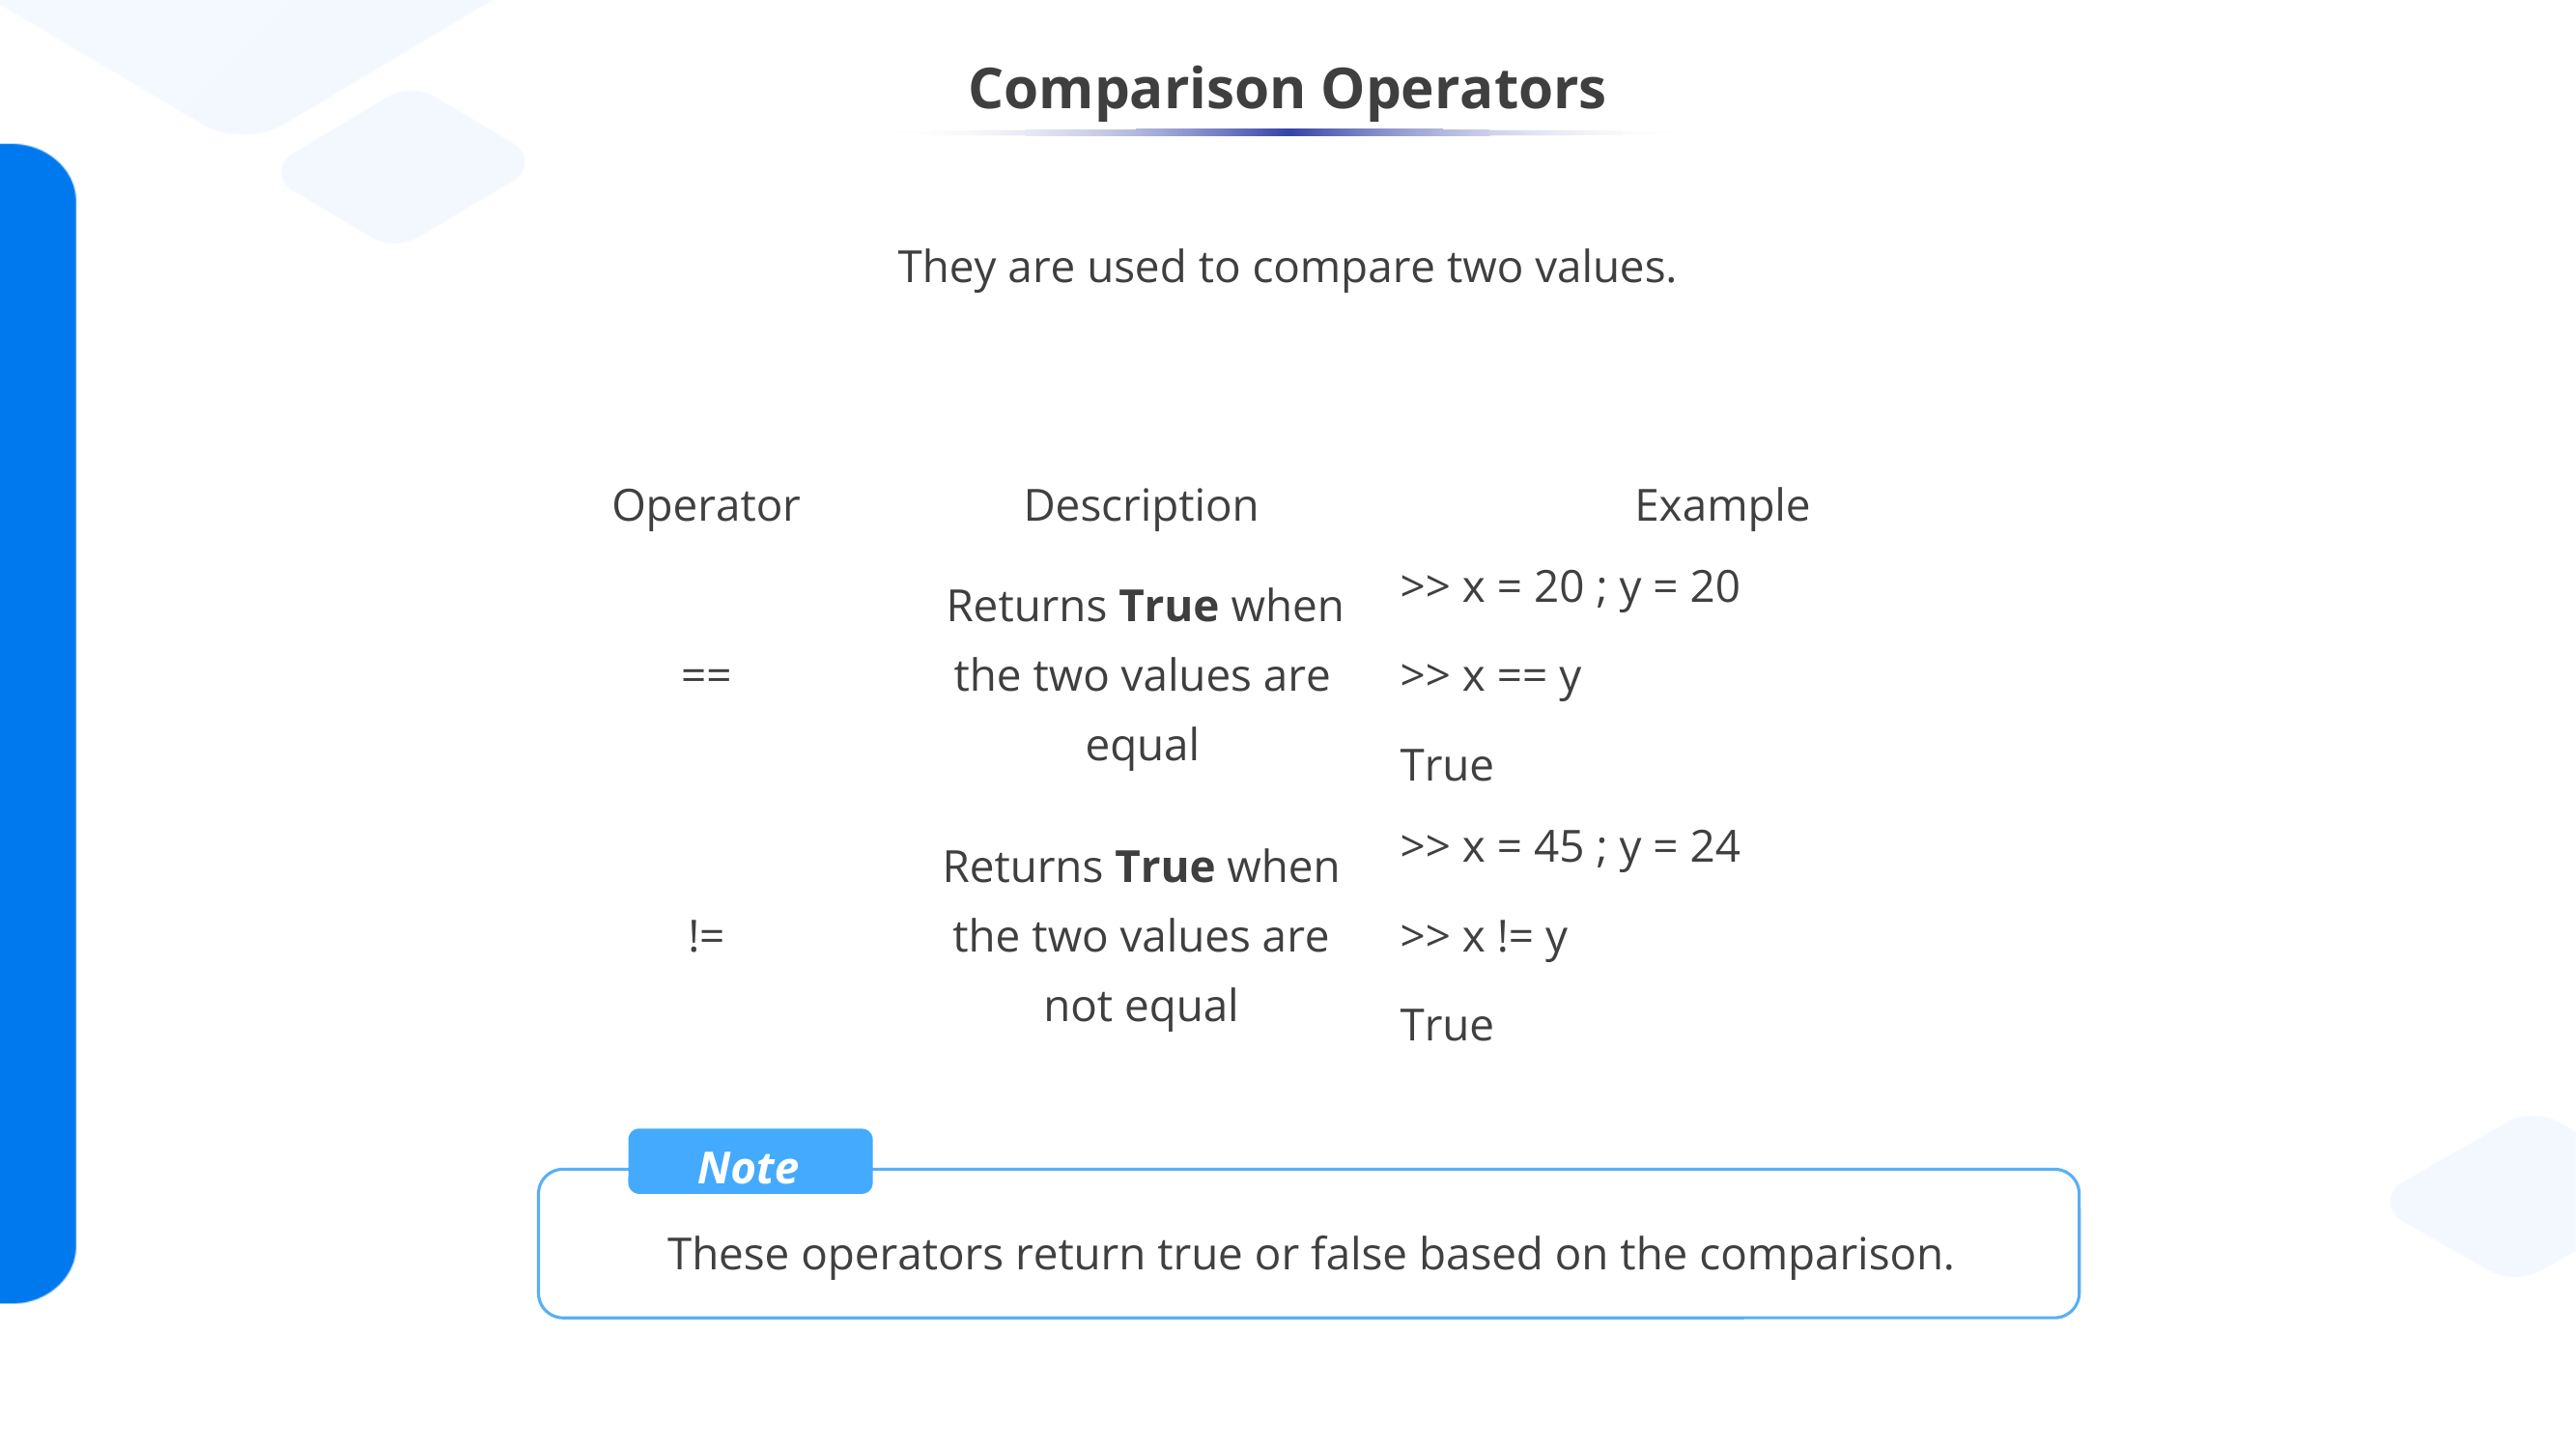

Comparison Operators

They are used to compare two values.
| Operator | Description | Example |
| --- | --- | --- |
| == | Returns True when the two values are equal | >> x = 20 ; y = 20 >> x == y True |
| != | Returns True when the two values are not equal | >> x = 45 ; y = 24 >> x != y True |

Note

These operators return true or false based on the comparison.